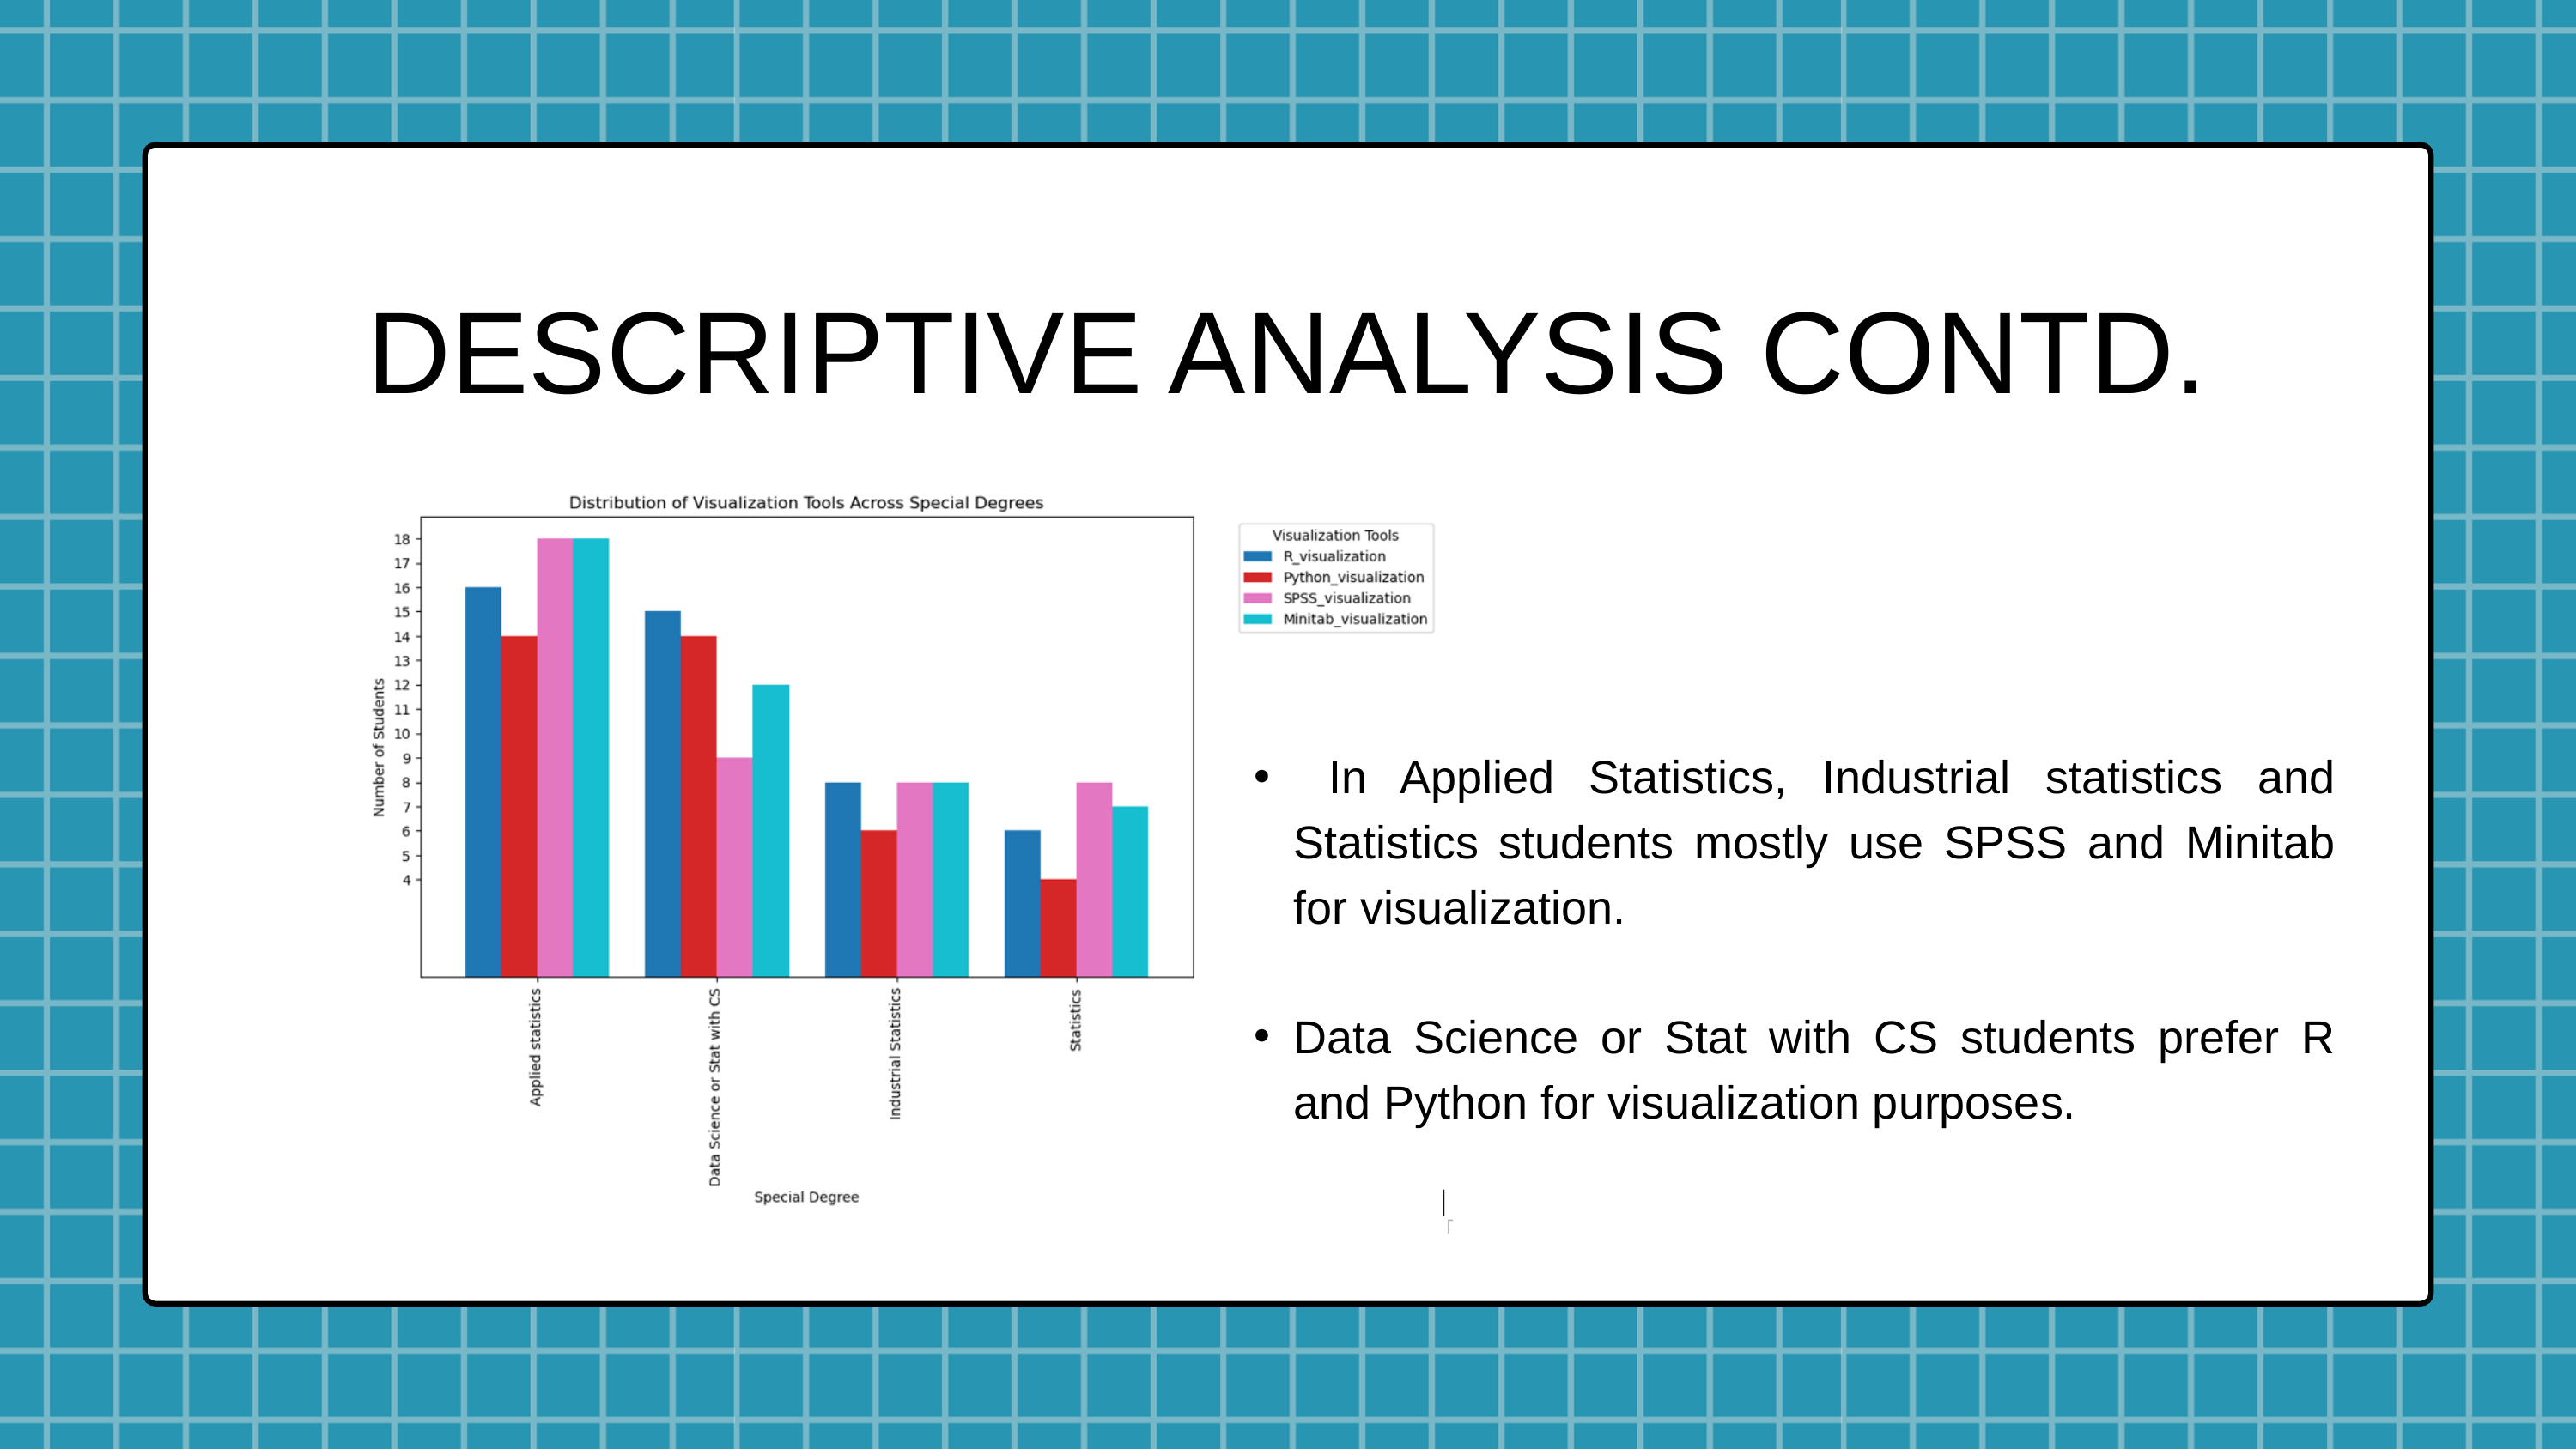

s
DESCRIPTIVE ANALYSIS CONTD.

 In Applied Statistics, Industrial statistics and Statistics students mostly use SPSS and Minitab for visualization.

Data Science or Stat with CS students prefer R and Python for visualization purposes.